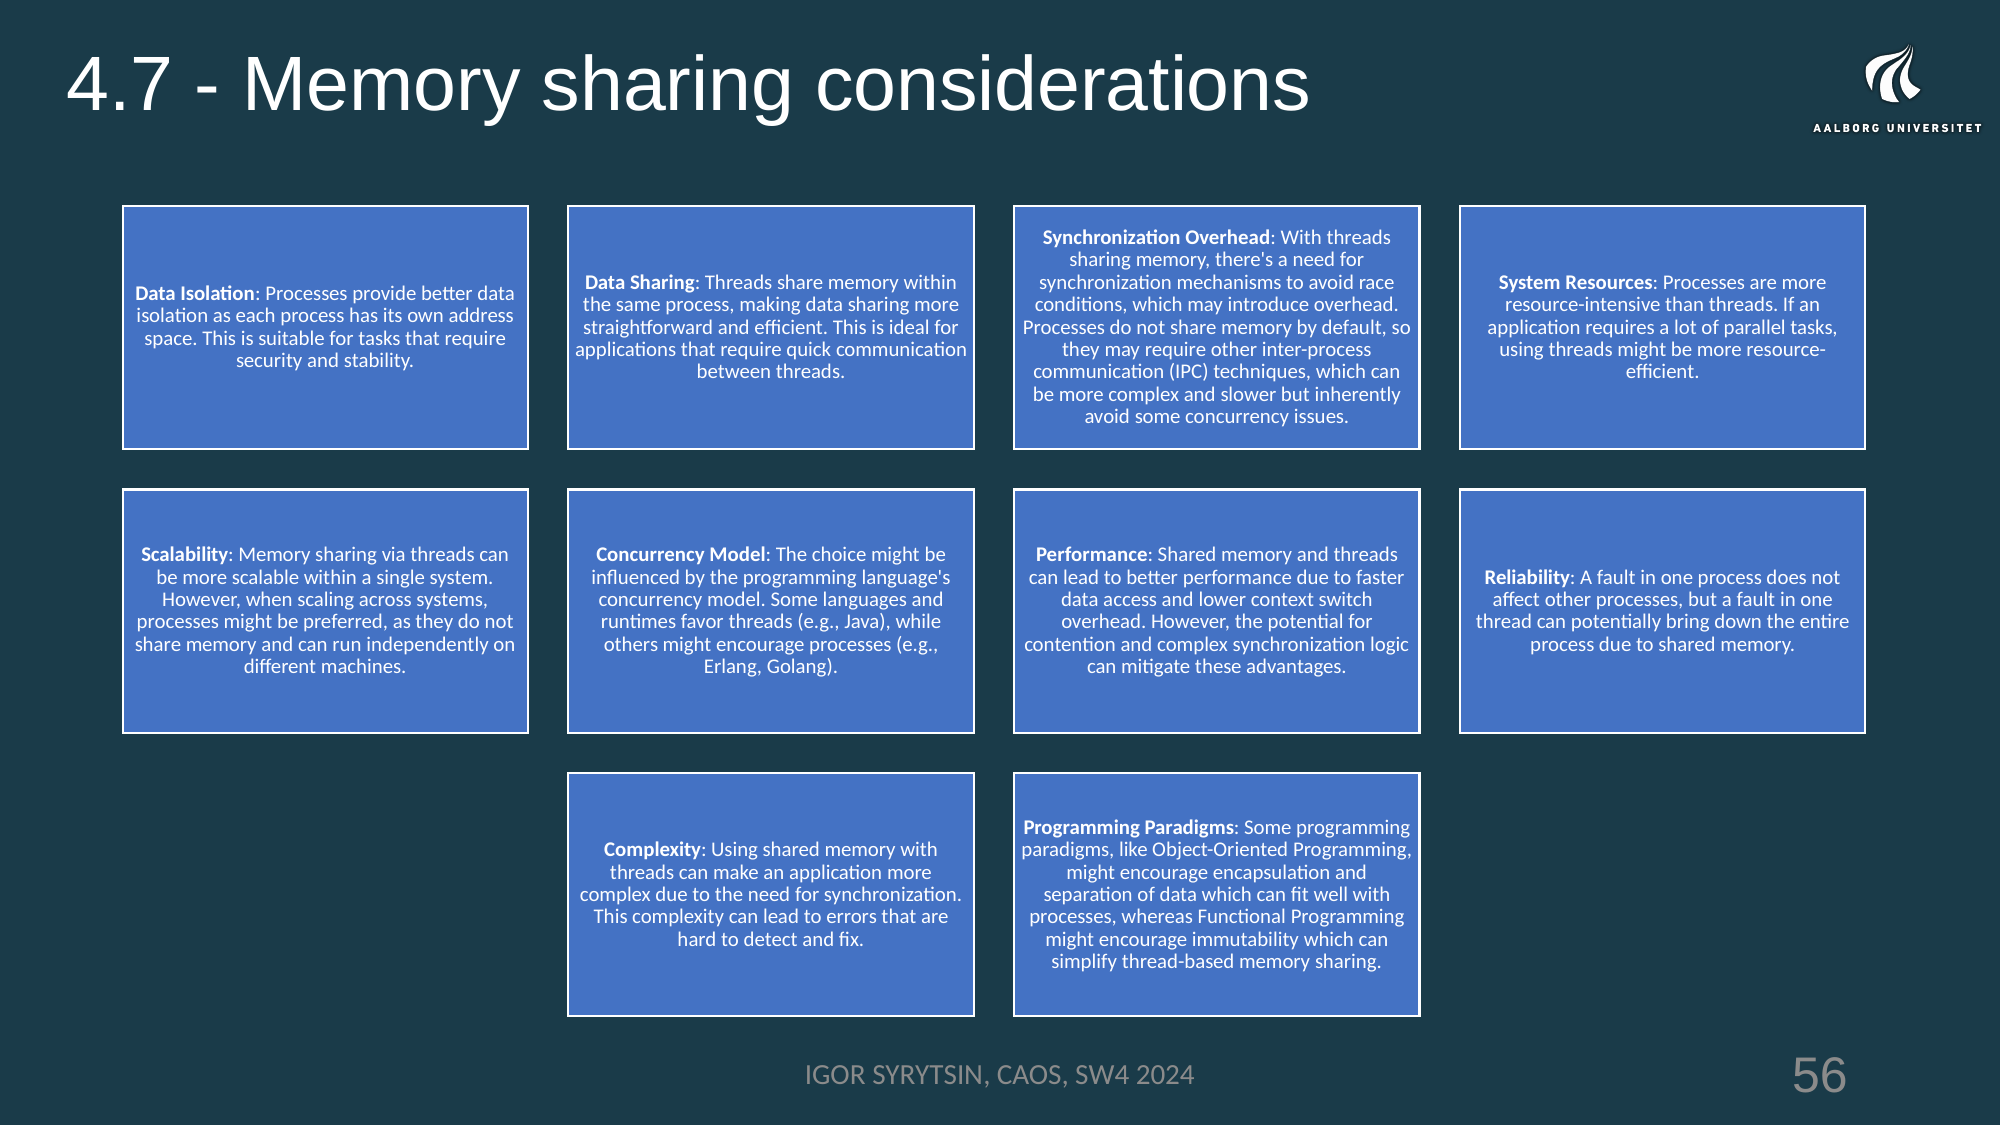

# 4.7 - Memory sharing considerations
Data Isolation: Processes provide better data isolation as each process has its own address space. This is suitable for tasks that require security and stability.
Data Sharing: Threads share memory within the same process, making data sharing more straightforward and efficient. This is ideal for applications that require quick communication between threads.
Synchronization Overhead: With threads sharing memory, there's a need for synchronization mechanisms to avoid race conditions, which may introduce overhead. Processes do not share memory by default, so they may require other inter-process communication (IPC) techniques, which can be more complex and slower but inherently avoid some concurrency issues.
System Resources: Processes are more resource-intensive than threads. If an application requires a lot of parallel tasks, using threads might be more resource-efficient.
Scalability: Memory sharing via threads can be more scalable within a single system. However, when scaling across systems, processes might be preferred, as they do not share memory and can run independently on different machines.
Concurrency Model: The choice might be influenced by the programming language's concurrency model. Some languages and runtimes favor threads (e.g., Java), while others might encourage processes (e.g., Erlang, Golang).
Performance: Shared memory and threads can lead to better performance due to faster data access and lower context switch overhead. However, the potential for contention and complex synchronization logic can mitigate these advantages.
Reliability: A fault in one process does not affect other processes, but a fault in one thread can potentially bring down the entire process due to shared memory.
Complexity: Using shared memory with threads can make an application more complex due to the need for synchronization. This complexity can lead to errors that are hard to detect and fix.
Programming Paradigms: Some programming paradigms, like Object-Oriented Programming, might encourage encapsulation and separation of data which can fit well with processes, whereas Functional Programming might encourage immutability which can simplify thread-based memory sharing.
IGOR SYRYTSIN, CAOS, SW4 2024